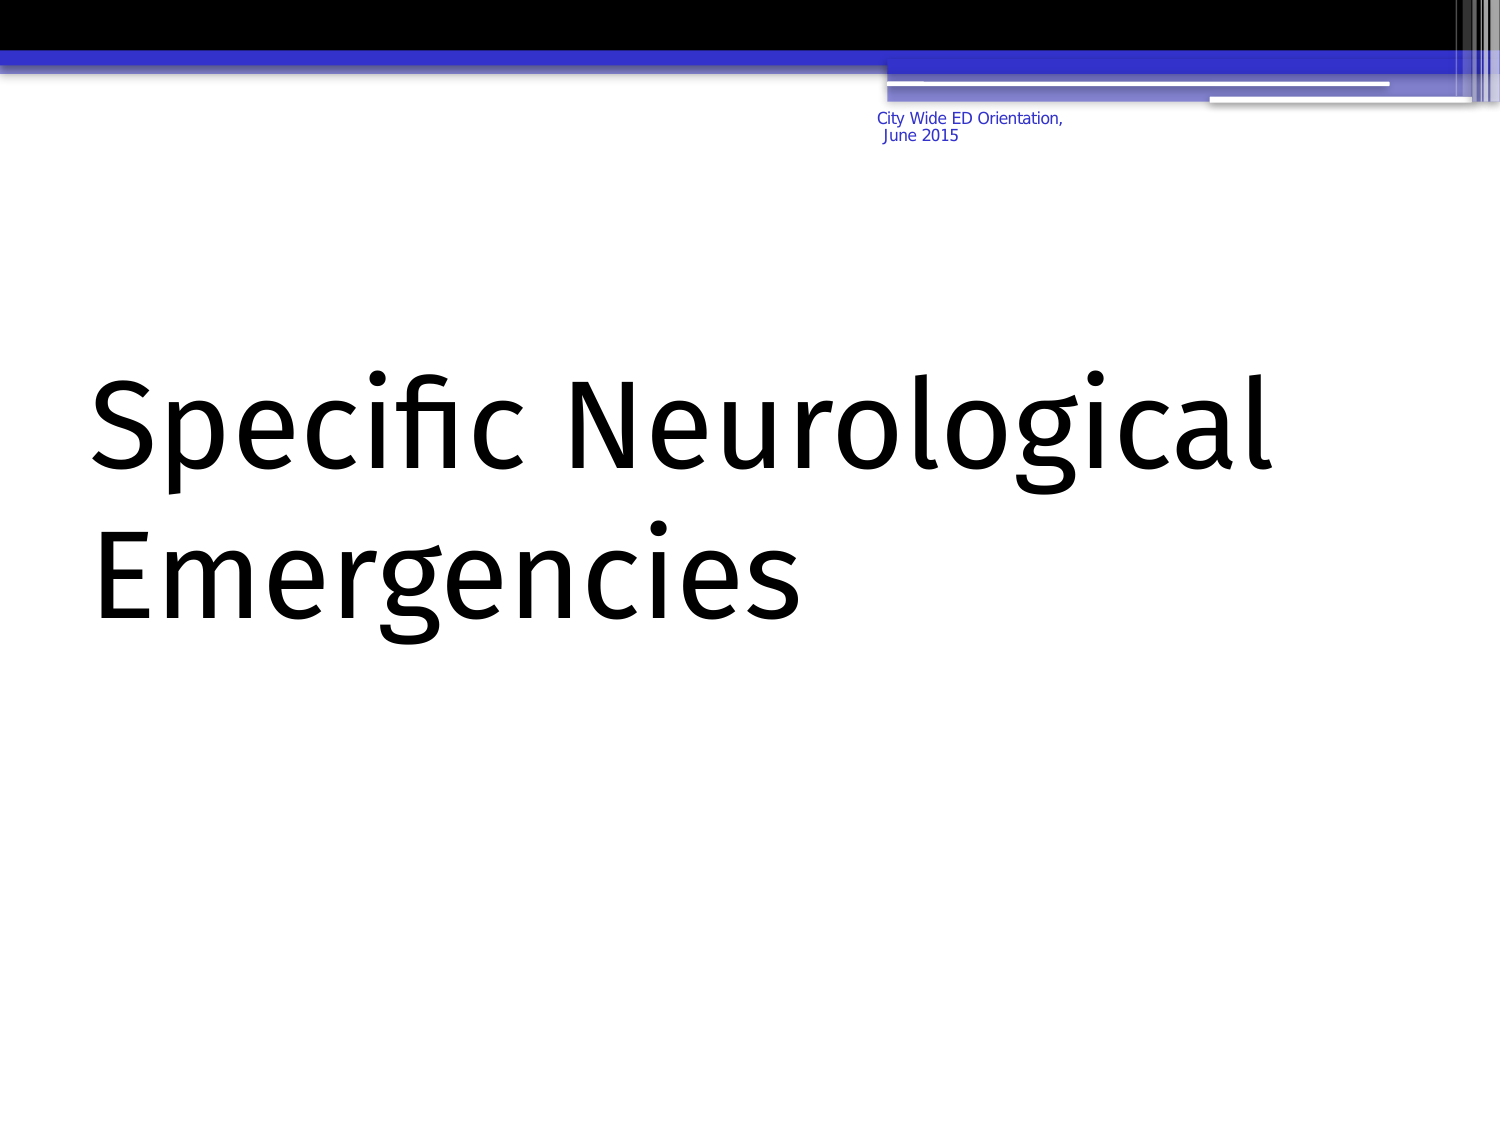

City Wide ED Orientation, June 2015
# Specific Neurological Emergencies